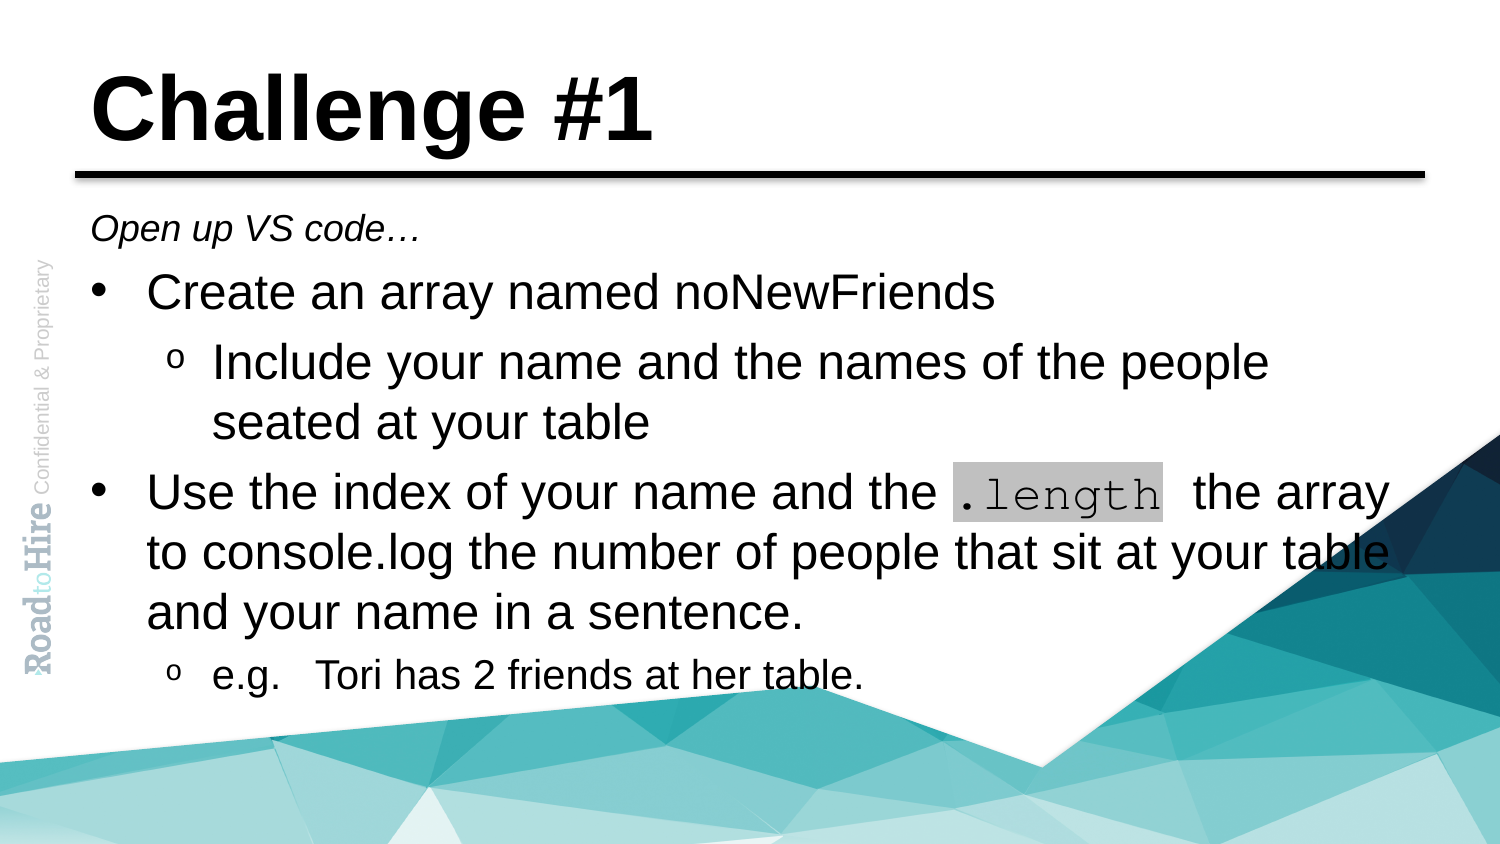

# Challenge #1
Open up VS code…
Create an array named noNewFriends
Include your name and the names of the people seated at your table
Use the index of your name and the .length the array to console.log the number of people that sit at your table and your name in a sentence.
e.g.   Tori has 2 friends at her table.